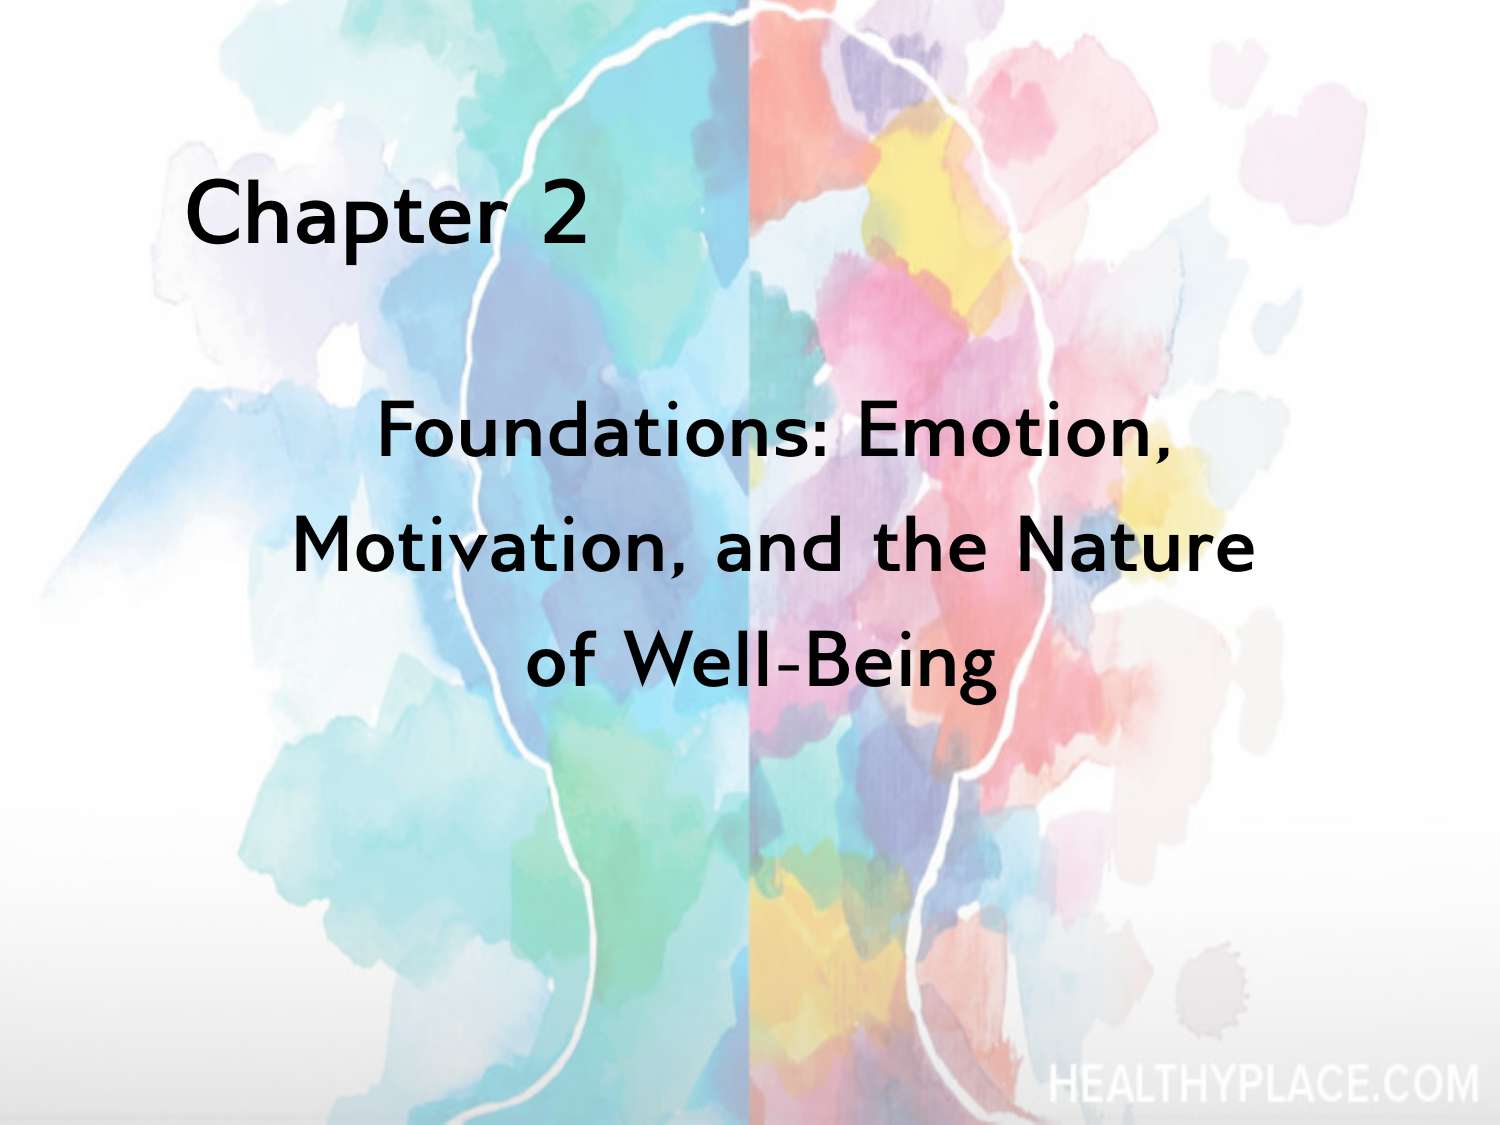

Chapter 2
Foundations: Emotion, Motivation, and the Nature of Well-Being